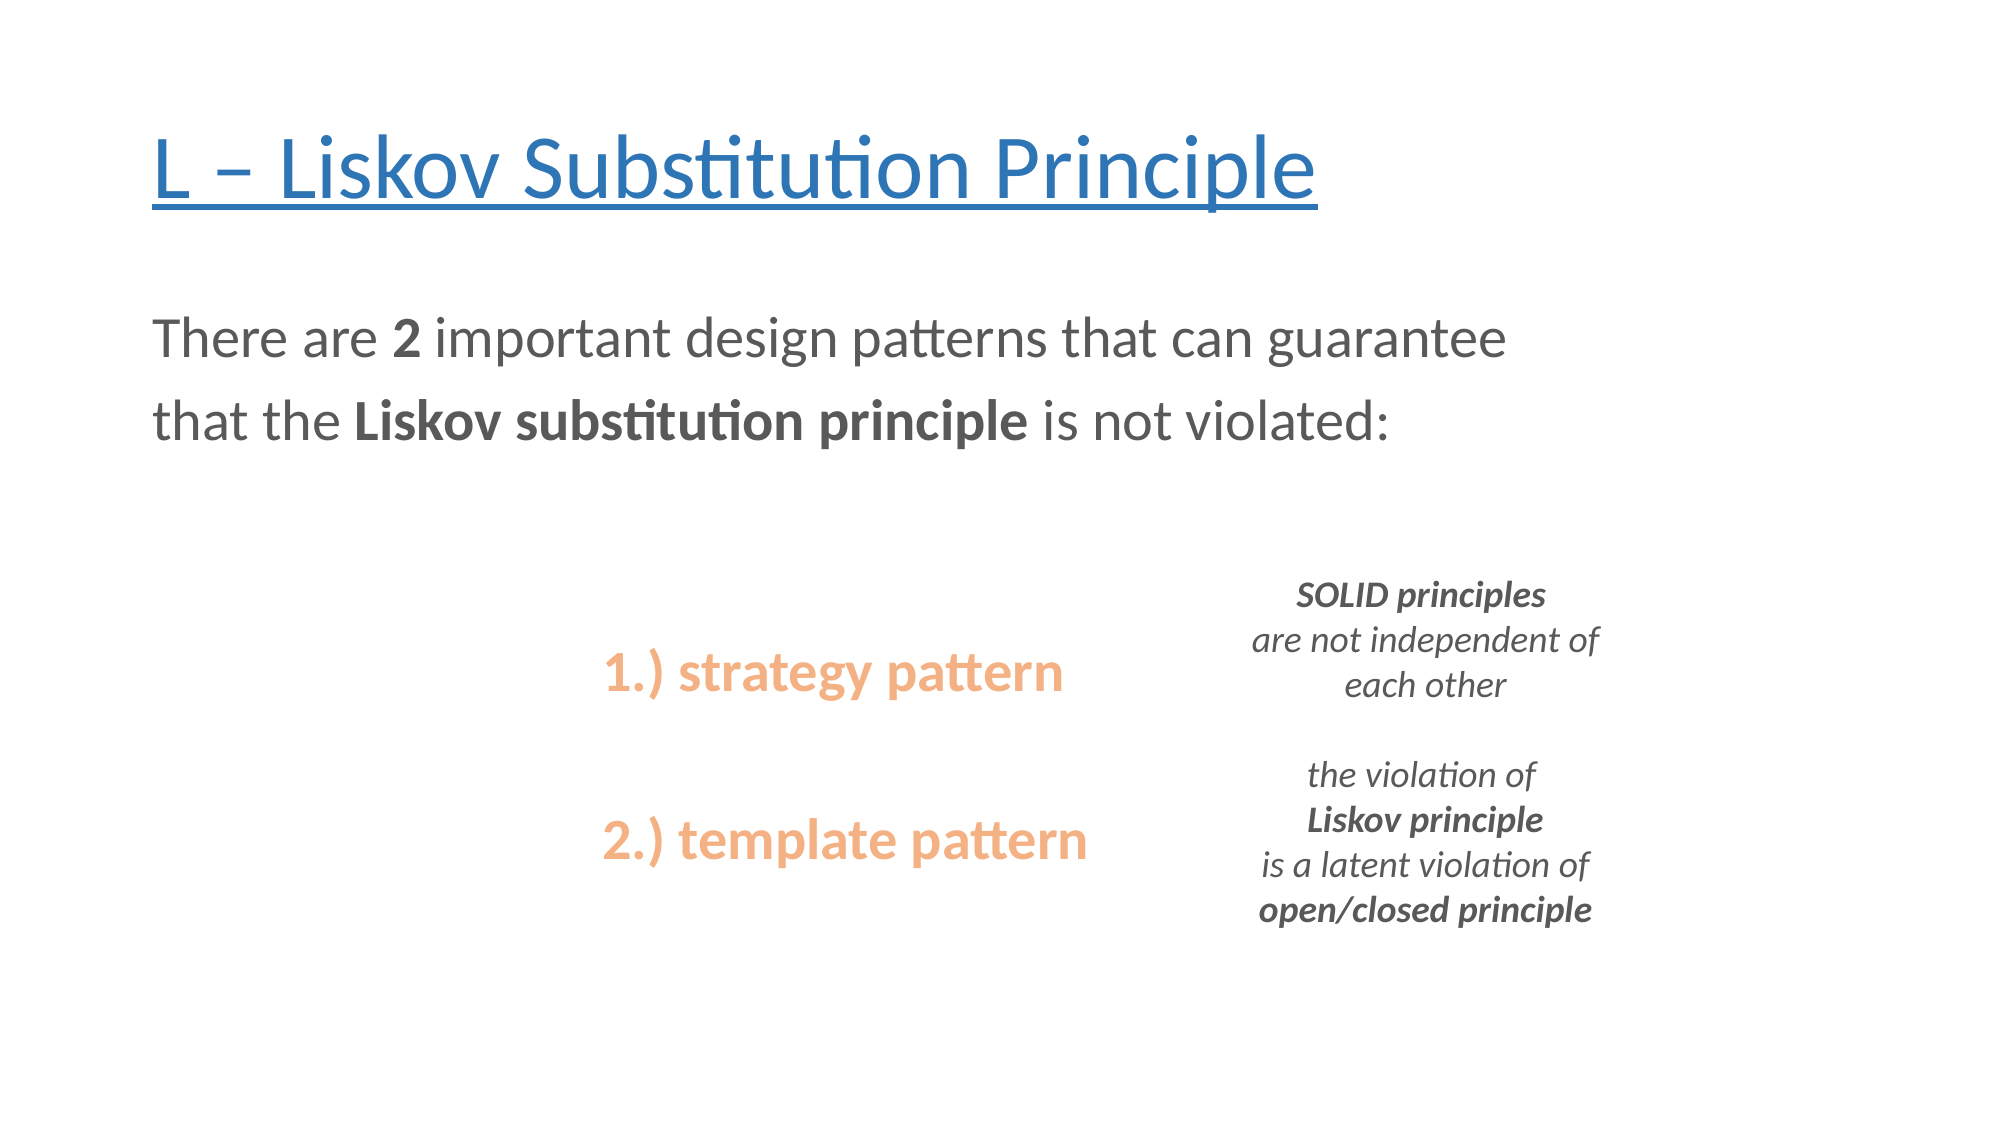

# L – Liskov Substitution Principle
There are 2 important design patterns that can guarantee
that the Liskov substitution principle is not violated:

			1.) strategy pattern

			2.) template pattern
SOLID principles
are not independent of
each other

the violation of
Liskov principle
 is a latent violation of
open/closed principle